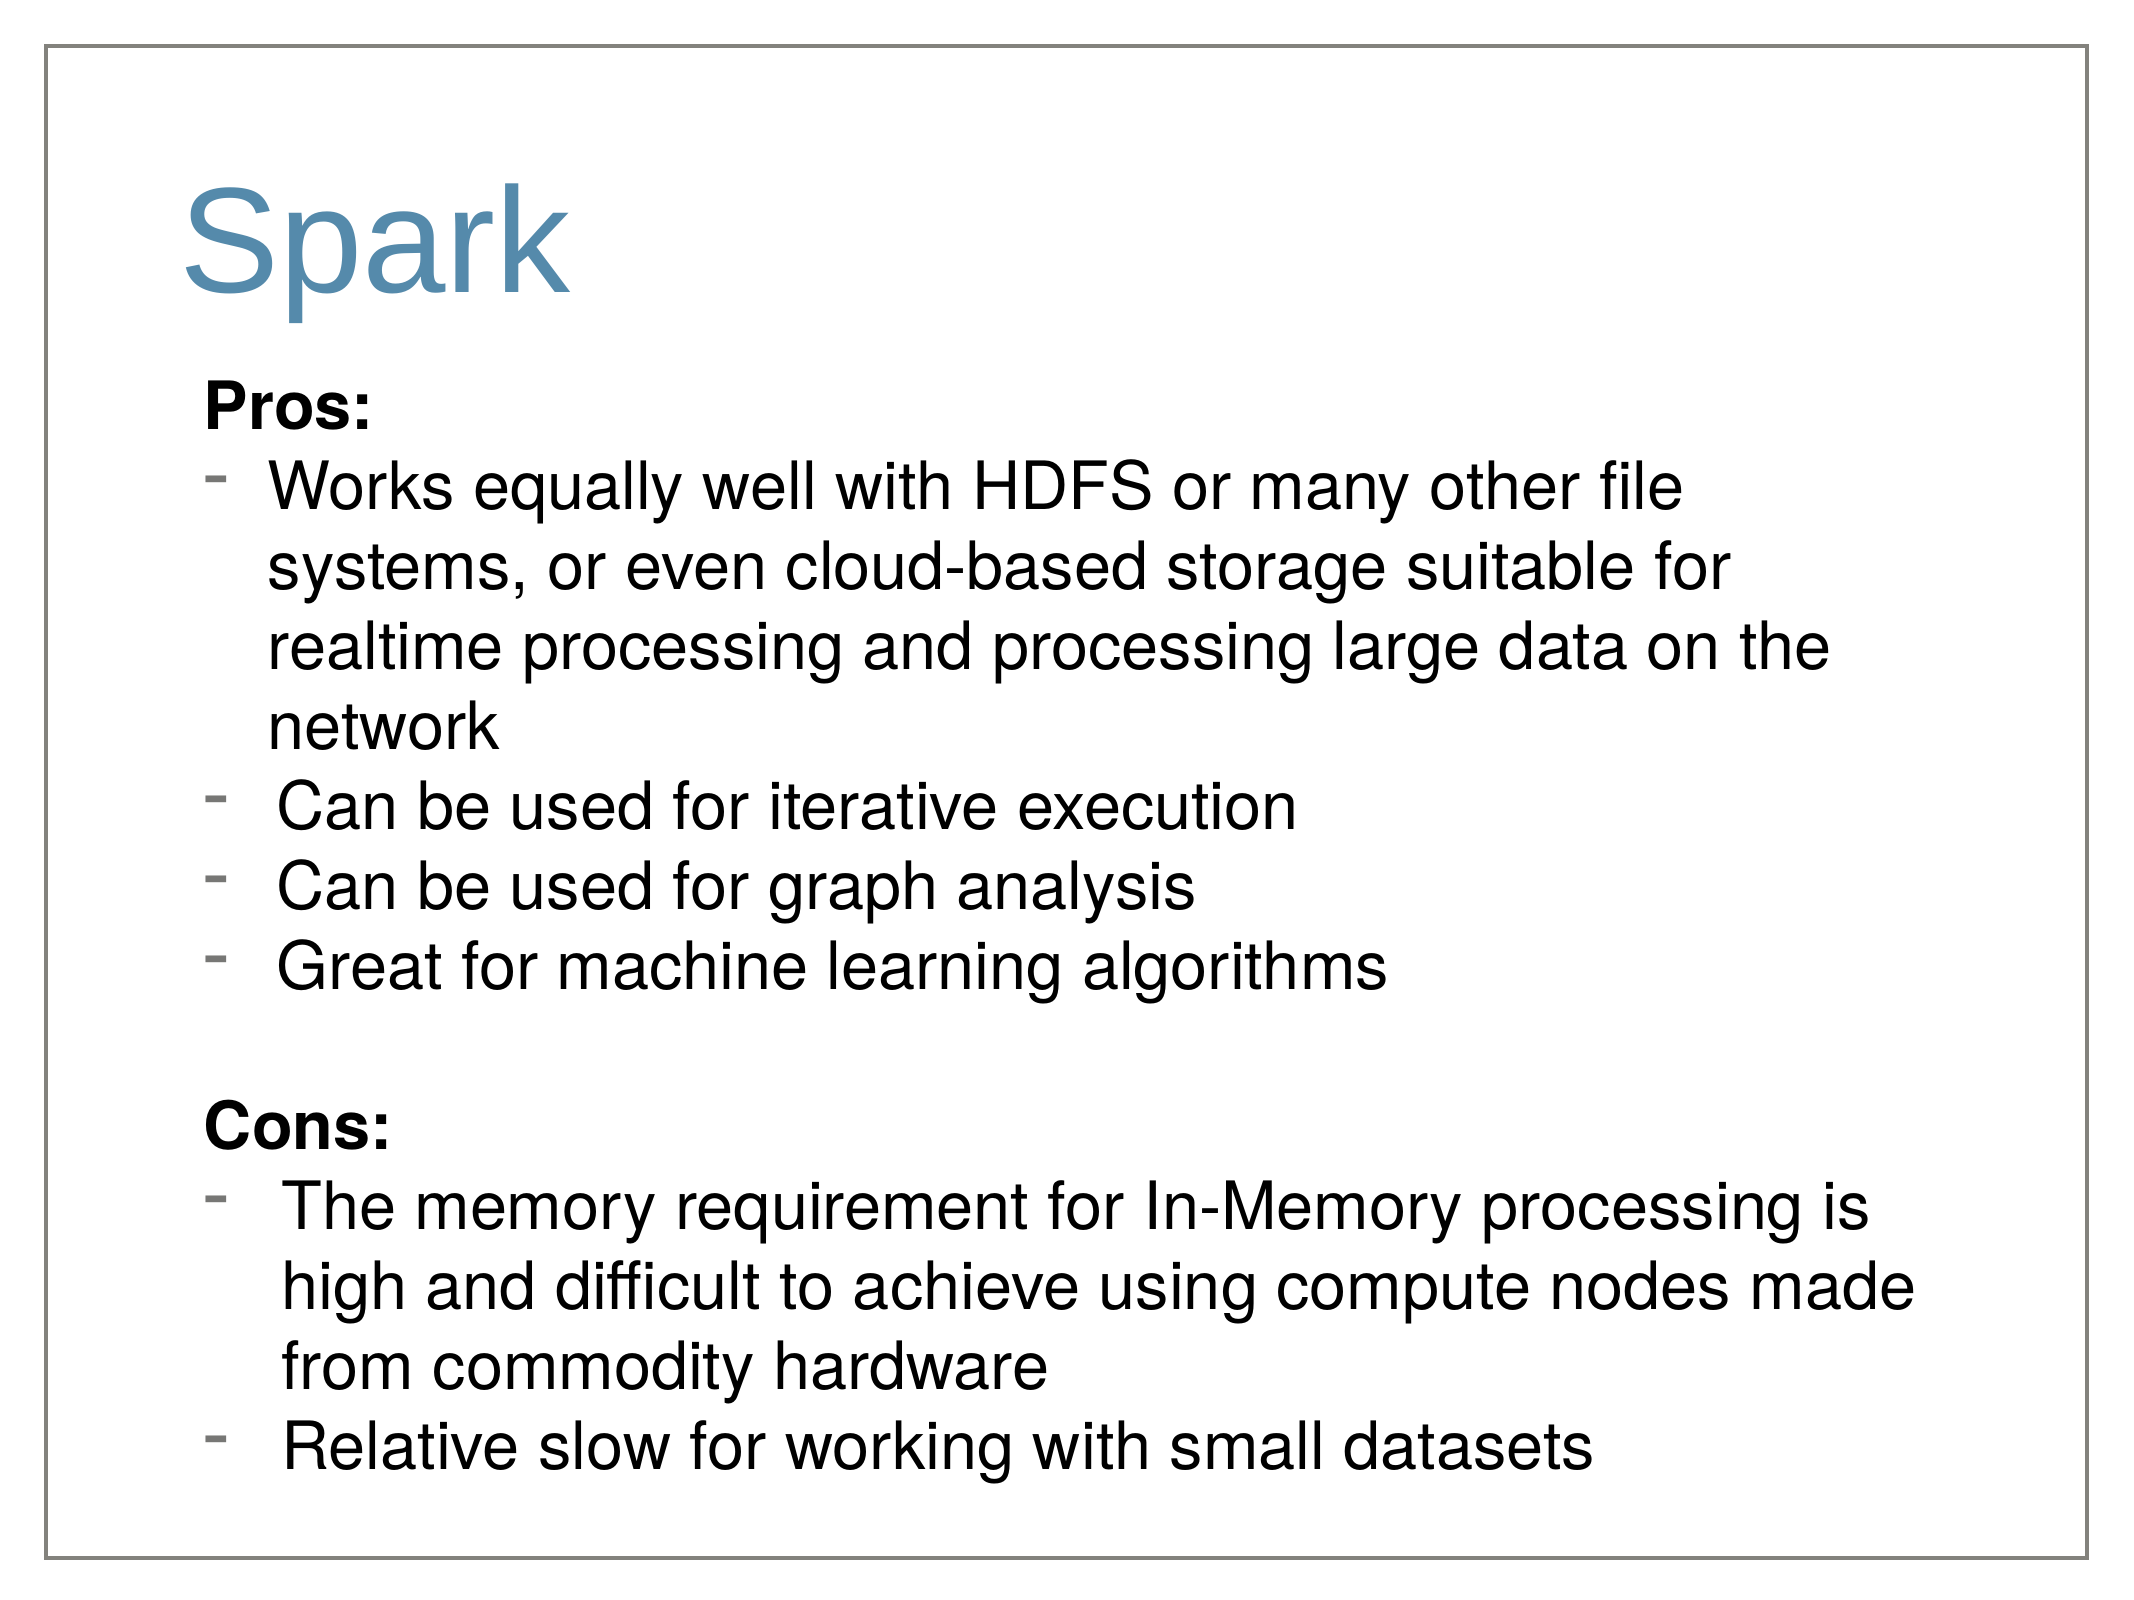

# Spark
Pros:
Works equally well with HDFS or many other file systems, or even cloud-based storage suitable for realtime processing and processing large data on the network
Can be used for iterative execution
Can be used for graph analysis
Great for machine learning algorithms

Cons:
The memory requirement for In-Memory processing is high and difficult to achieve using compute nodes made from commodity hardware
Relative slow for working with small datasets